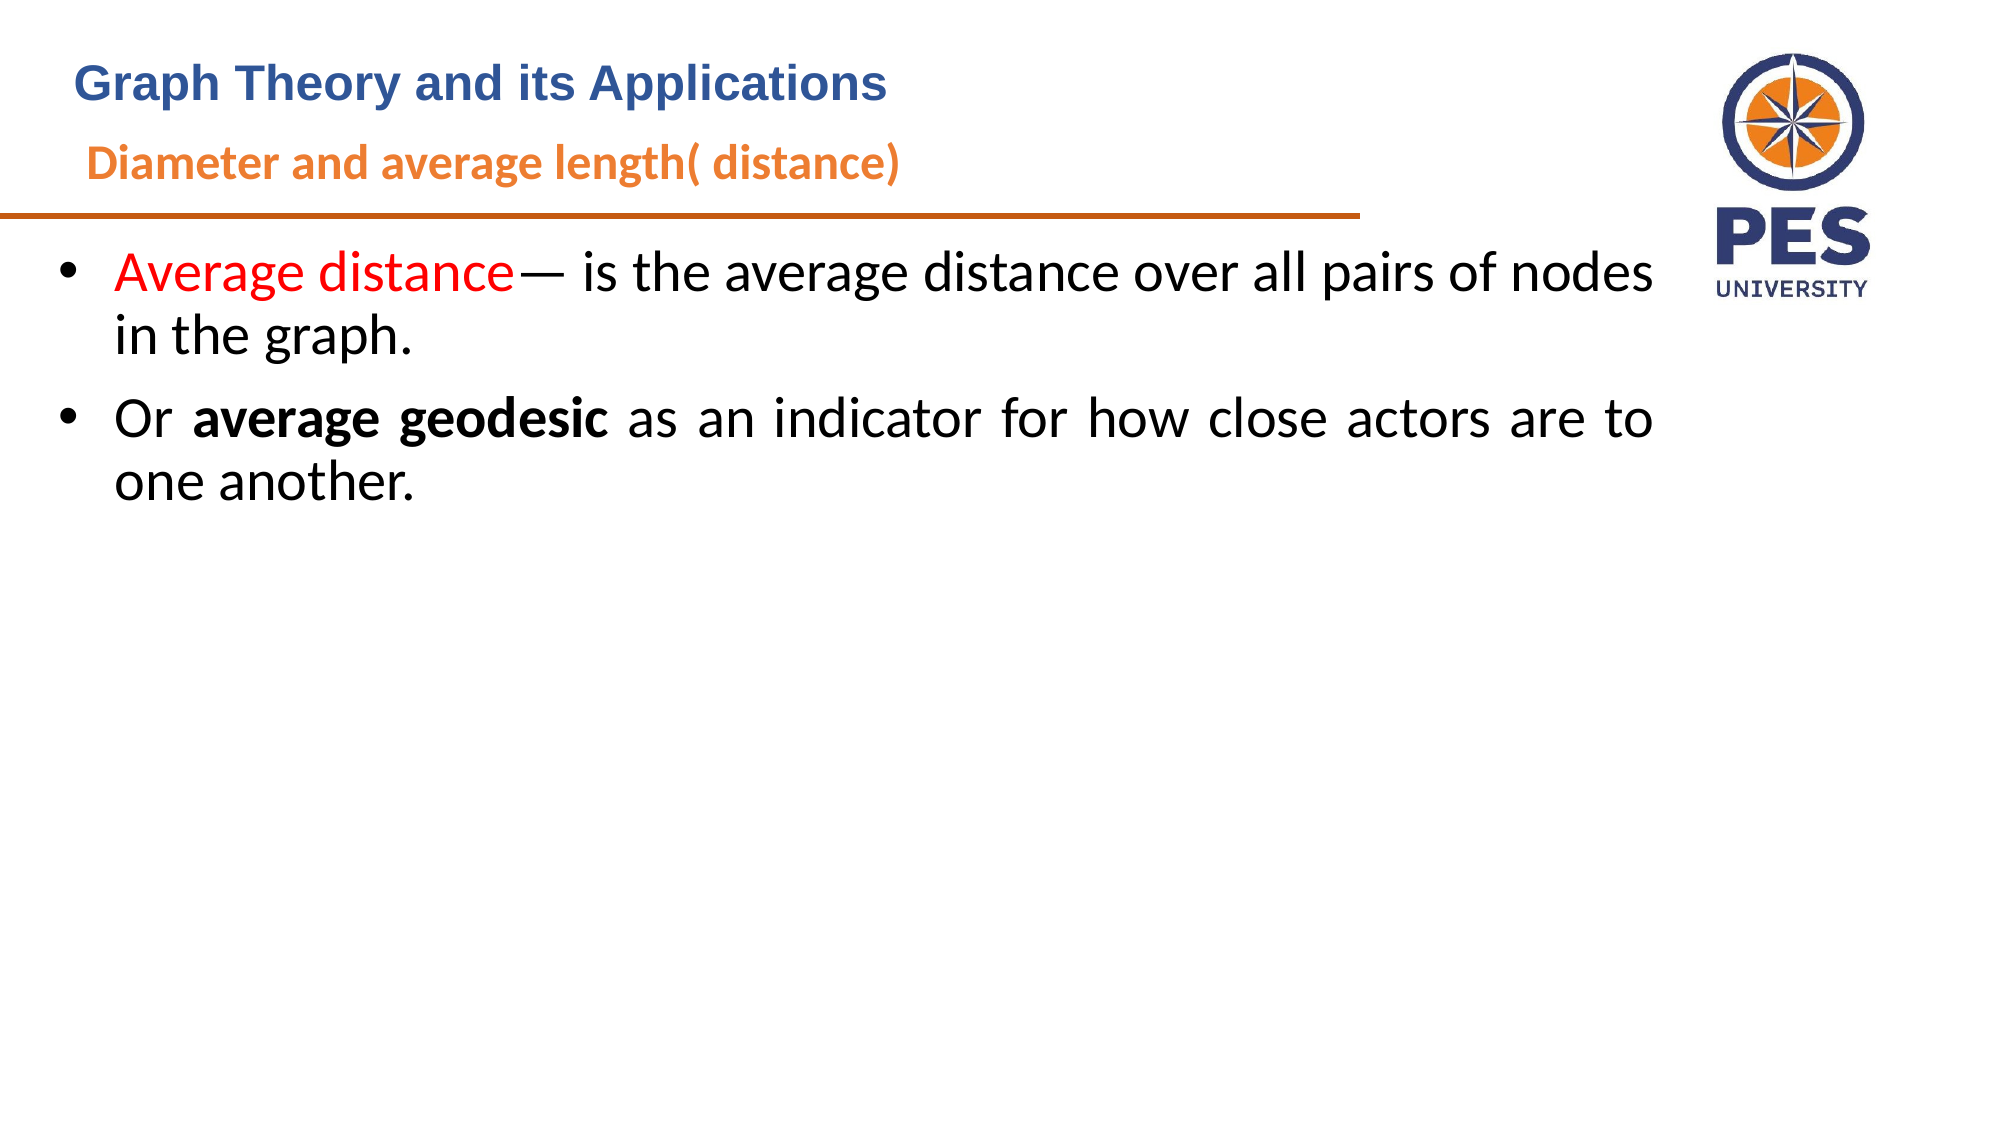

Graph Theory and its Applications

Diameter and average length( distance)
Average distance— is the average distance over all pairs of nodes in the graph.
Or average geodesic as an indicator for how close actors are to one another.